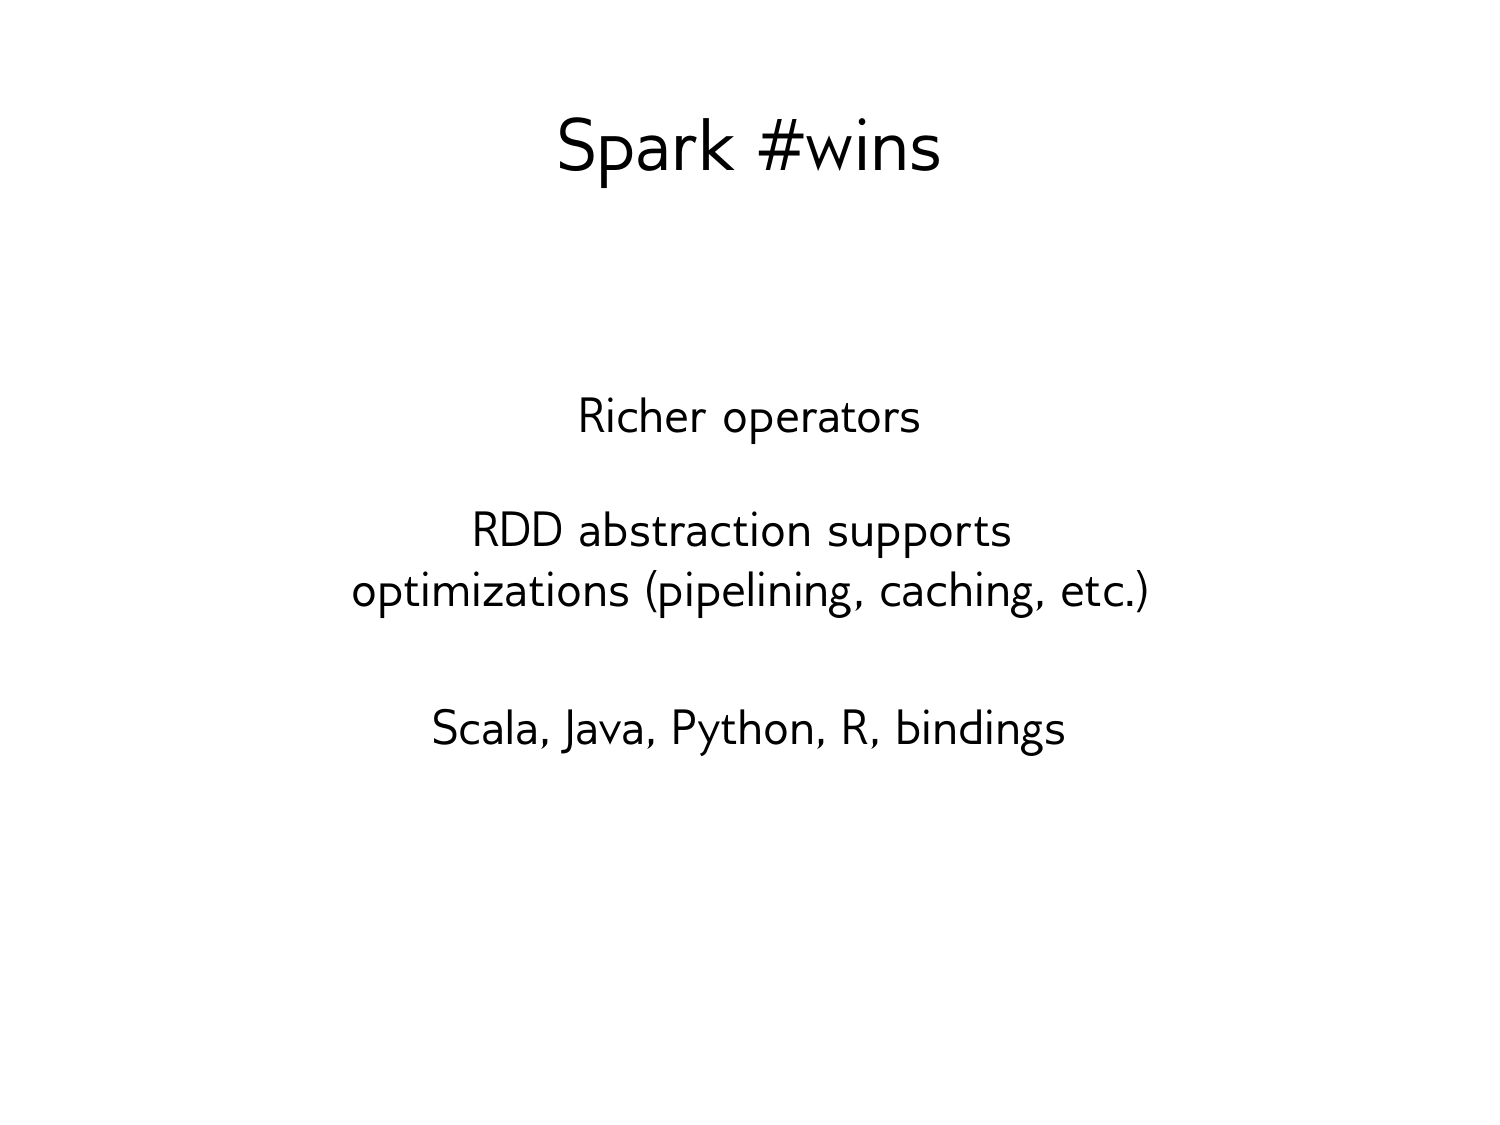

Spark #wins
Richer operators
RDD abstraction supports
optimizations (pipelining, caching, etc.)
Scala, Java, Python, R, bindings